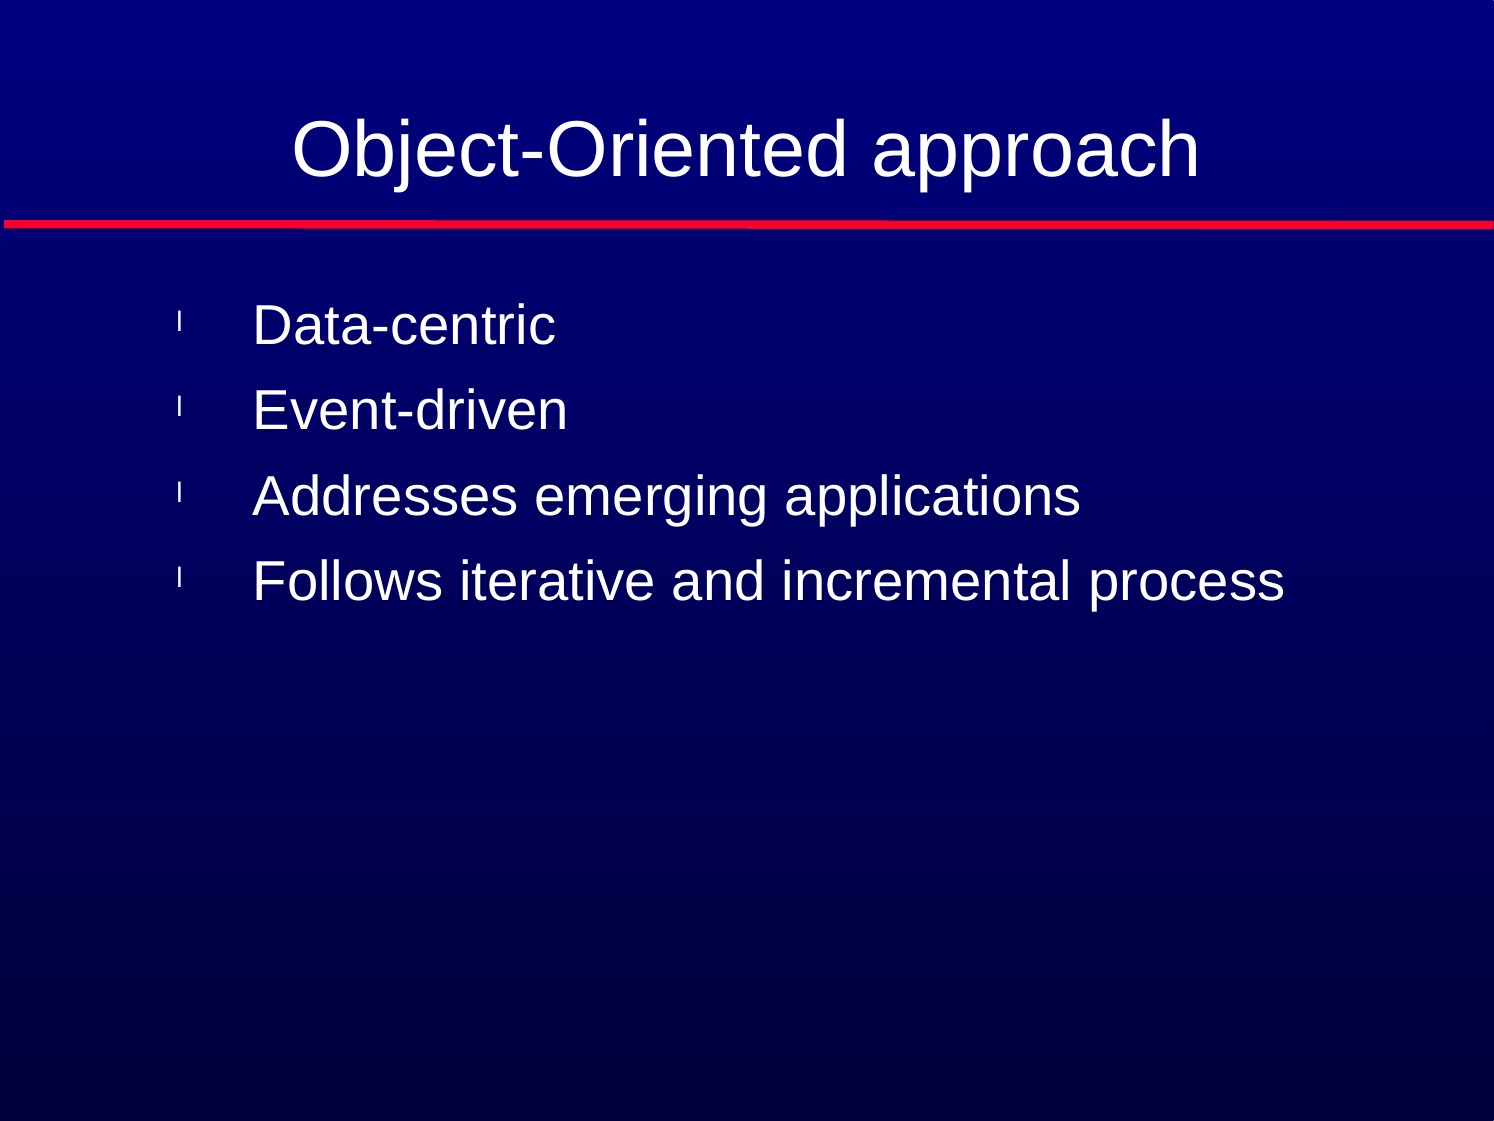

# Object-Oriented approach
Data-centric
Event-driven
Addresses emerging applications
Follows iterative and incremental process